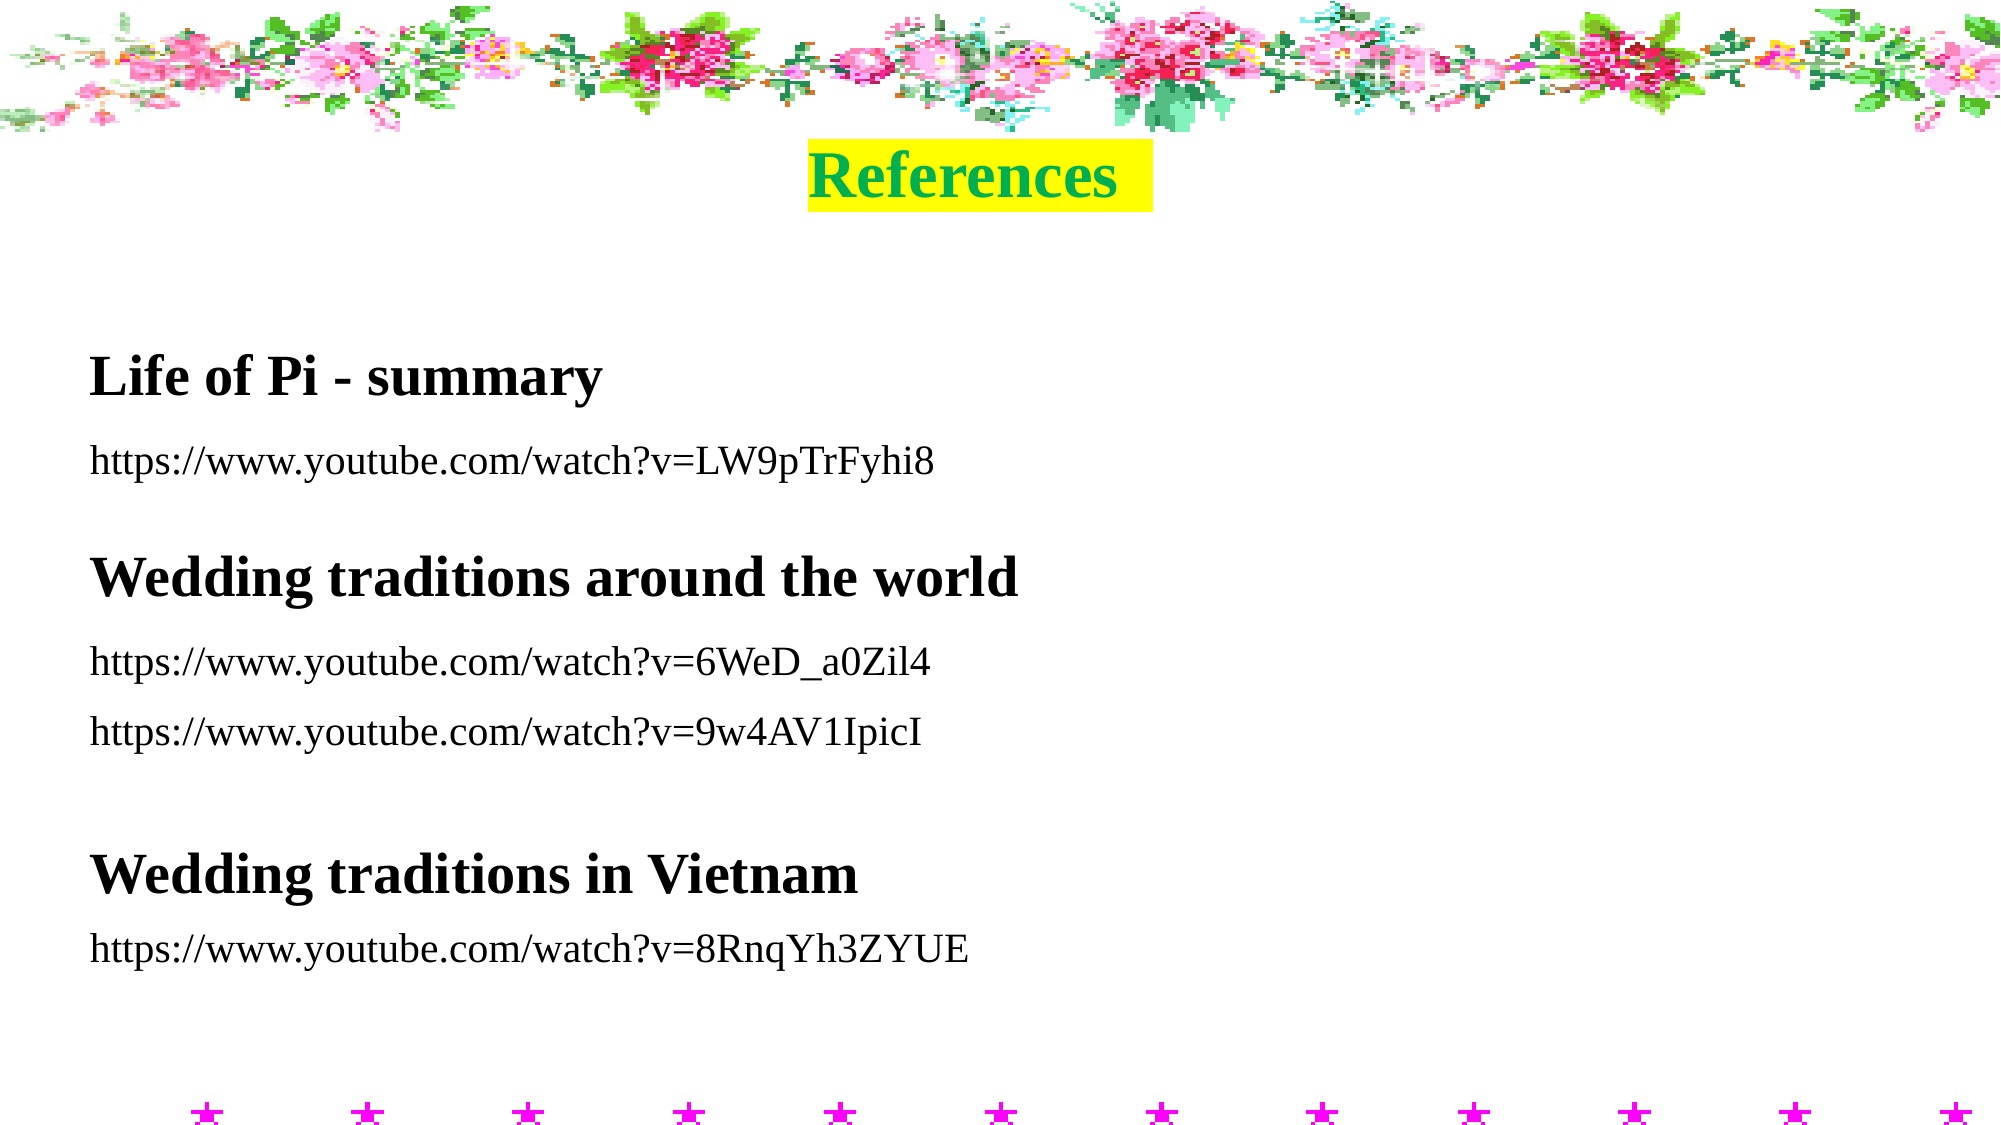

References
Life of Pi - summary
https://www.youtube.com/watch?v=LW9pTrFyhi8
Wedding traditions around the world
https://www.youtube.com/watch?v=6WeD_a0Zil4
https://www.youtube.com/watch?v=9w4AV1IpicI
Wedding traditions in Vietnam
https://www.youtube.com/watch?v=8RnqYh3ZYUE